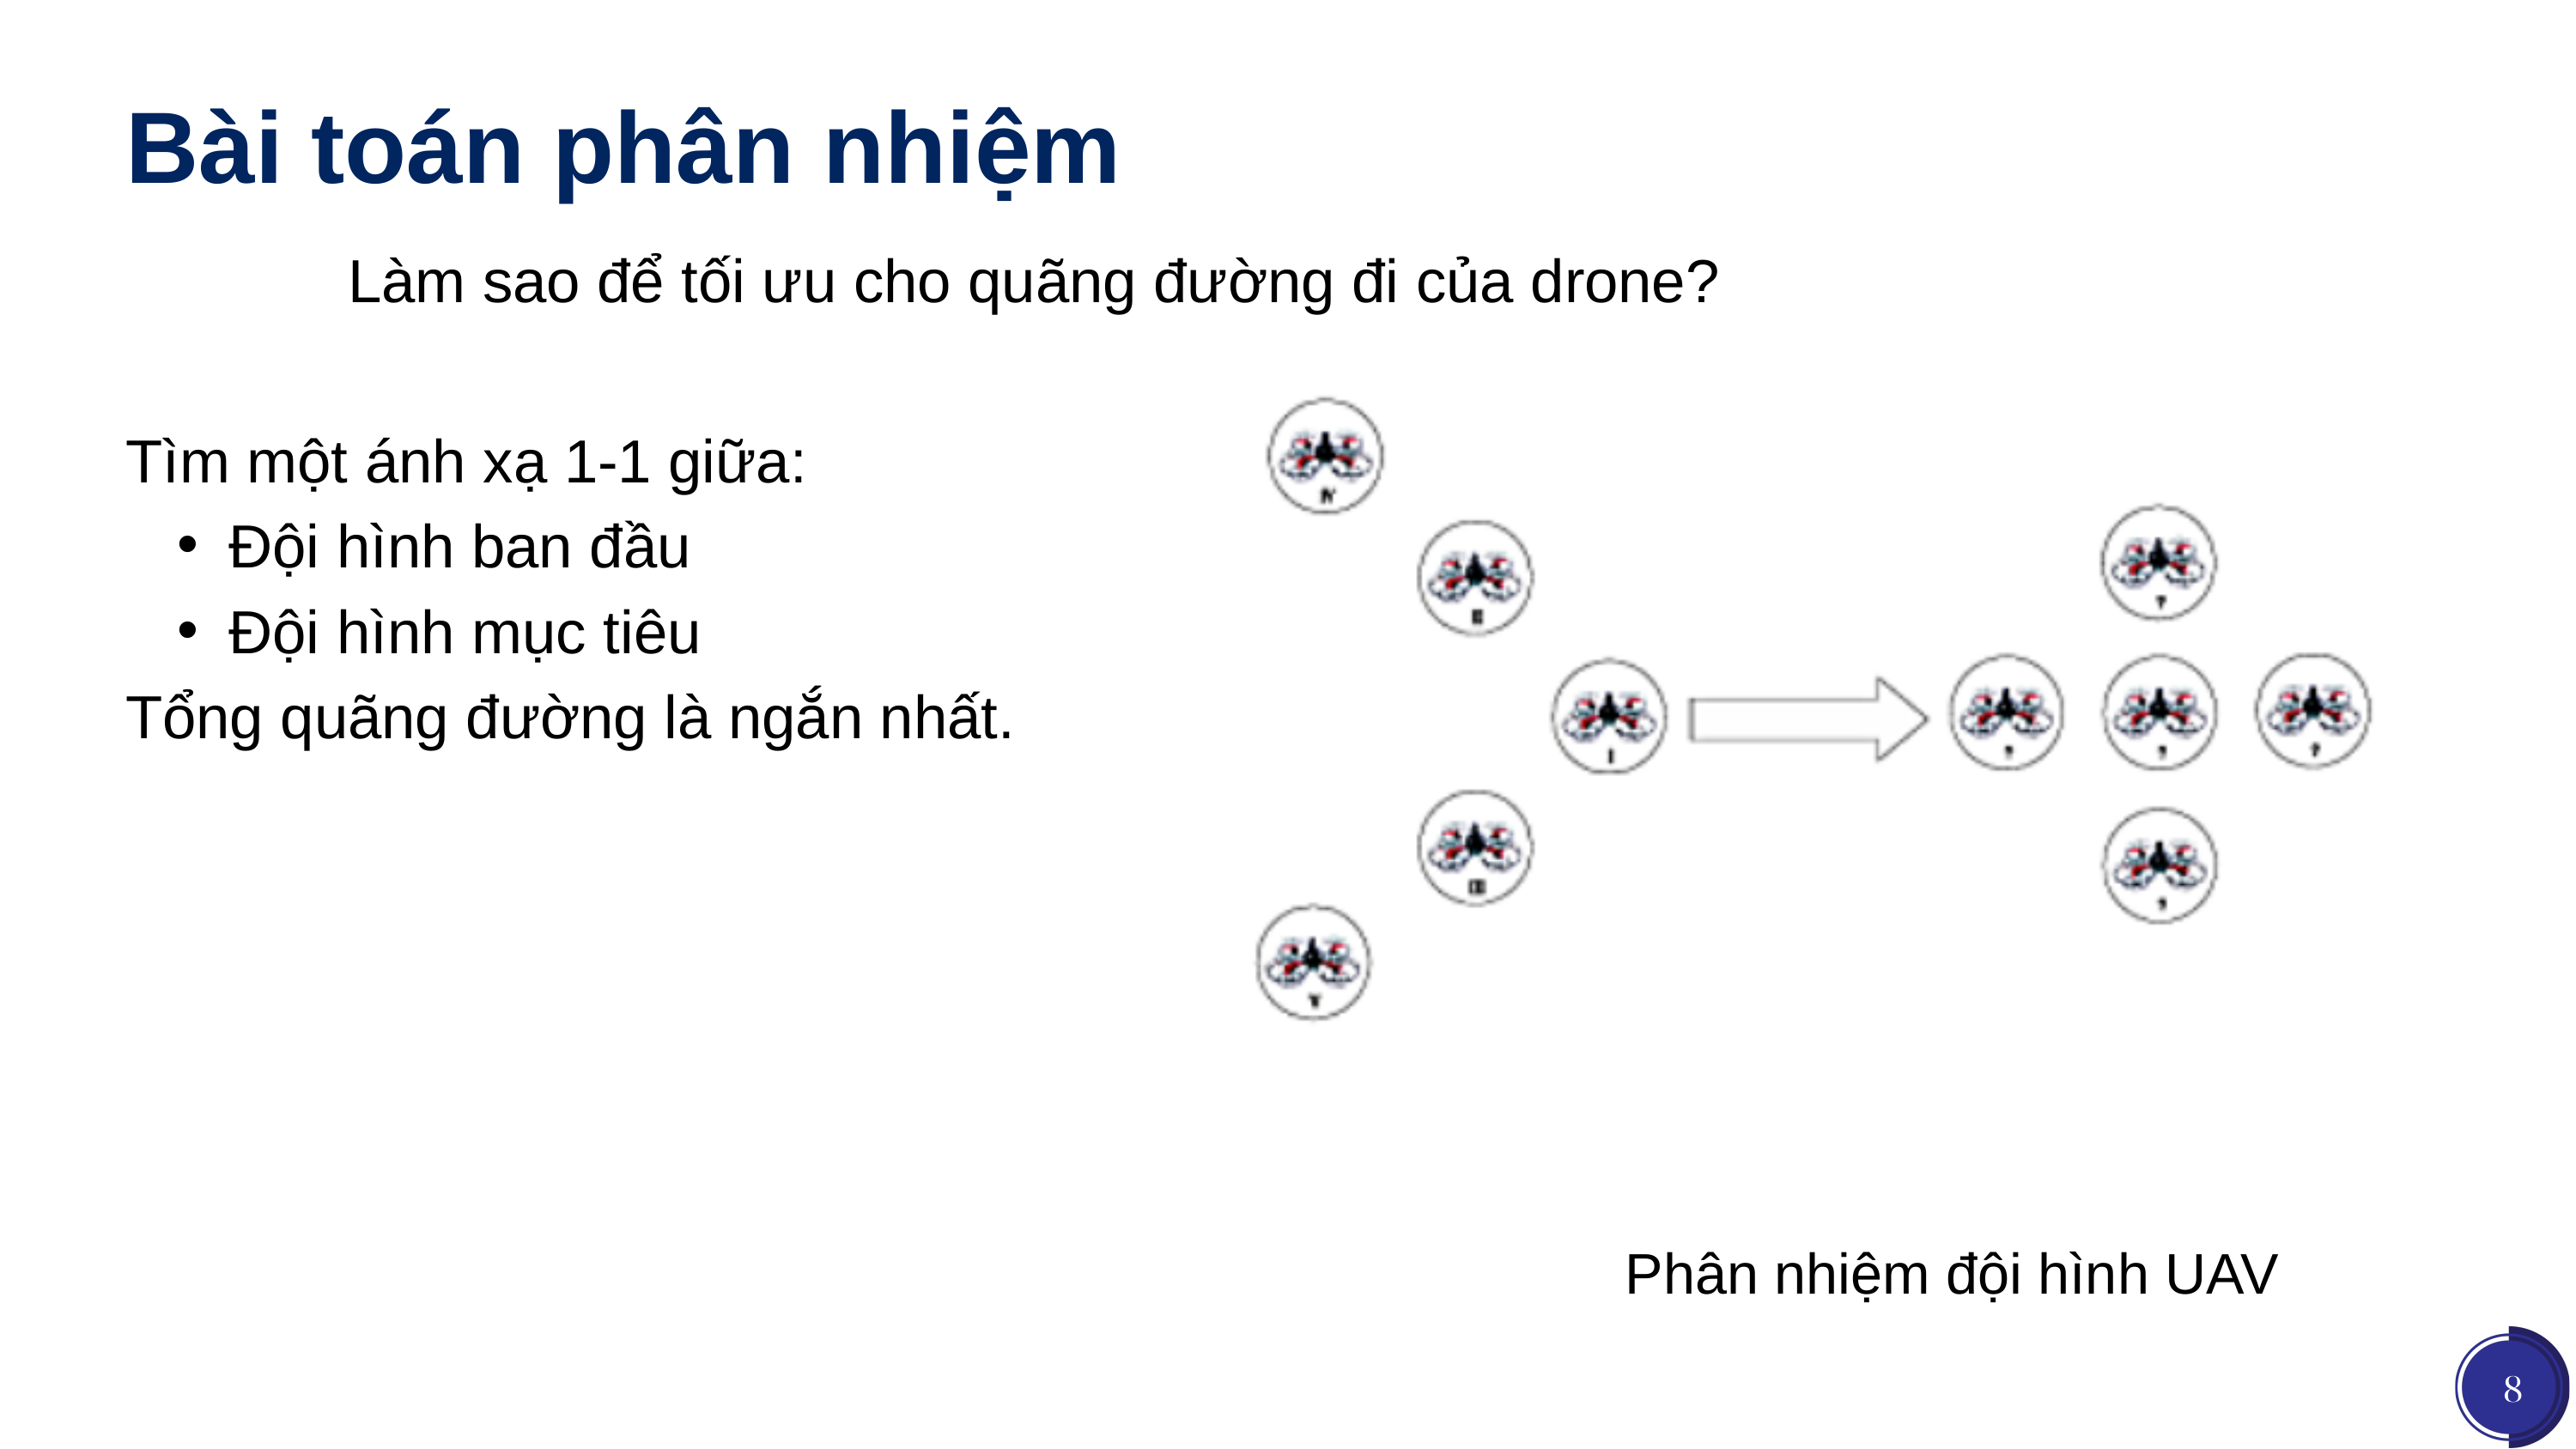

Bài toán phân nhiệm
Làm sao để tối ưu cho quãng đường đi của drone?

Tìm một ánh xạ 1-1 giữa:
Đội hình ban đầu
Đội hình mục tiêu
Tổng quãng đường là ngắn nhất.

Phân nhiệm đội hình UAV

8